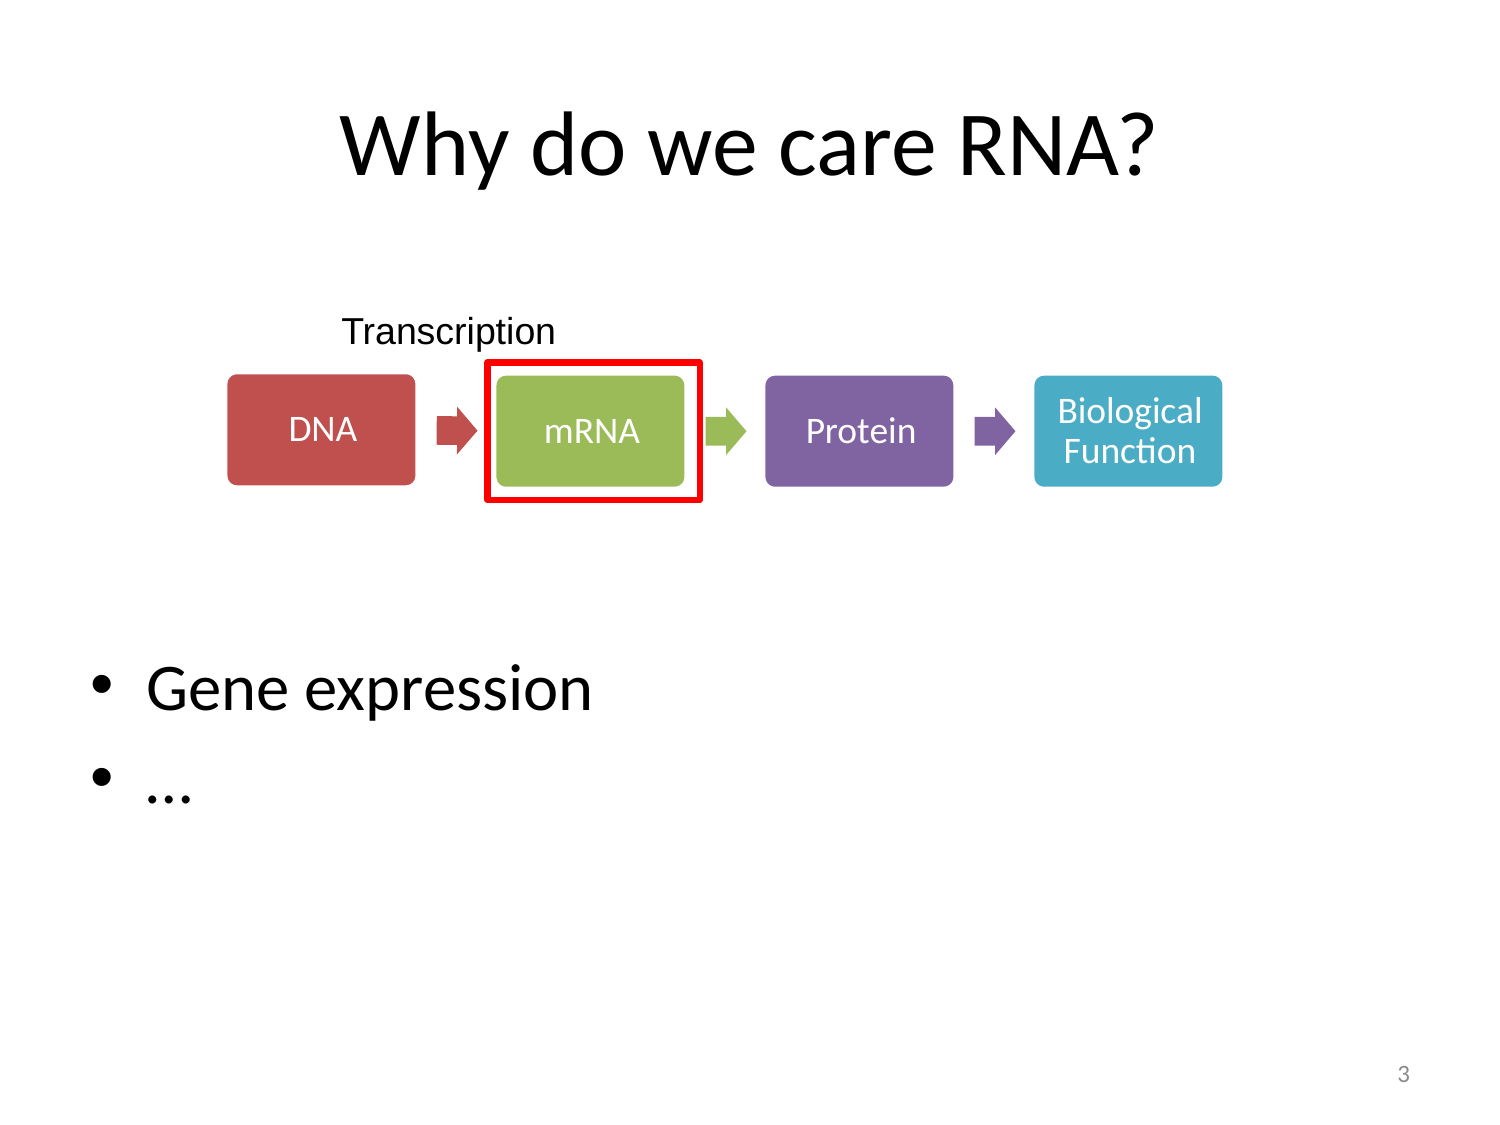

# Why do we care RNA?

Gene expression
…
DNA

mRNA

Protein

Biological Function
Transcription

3